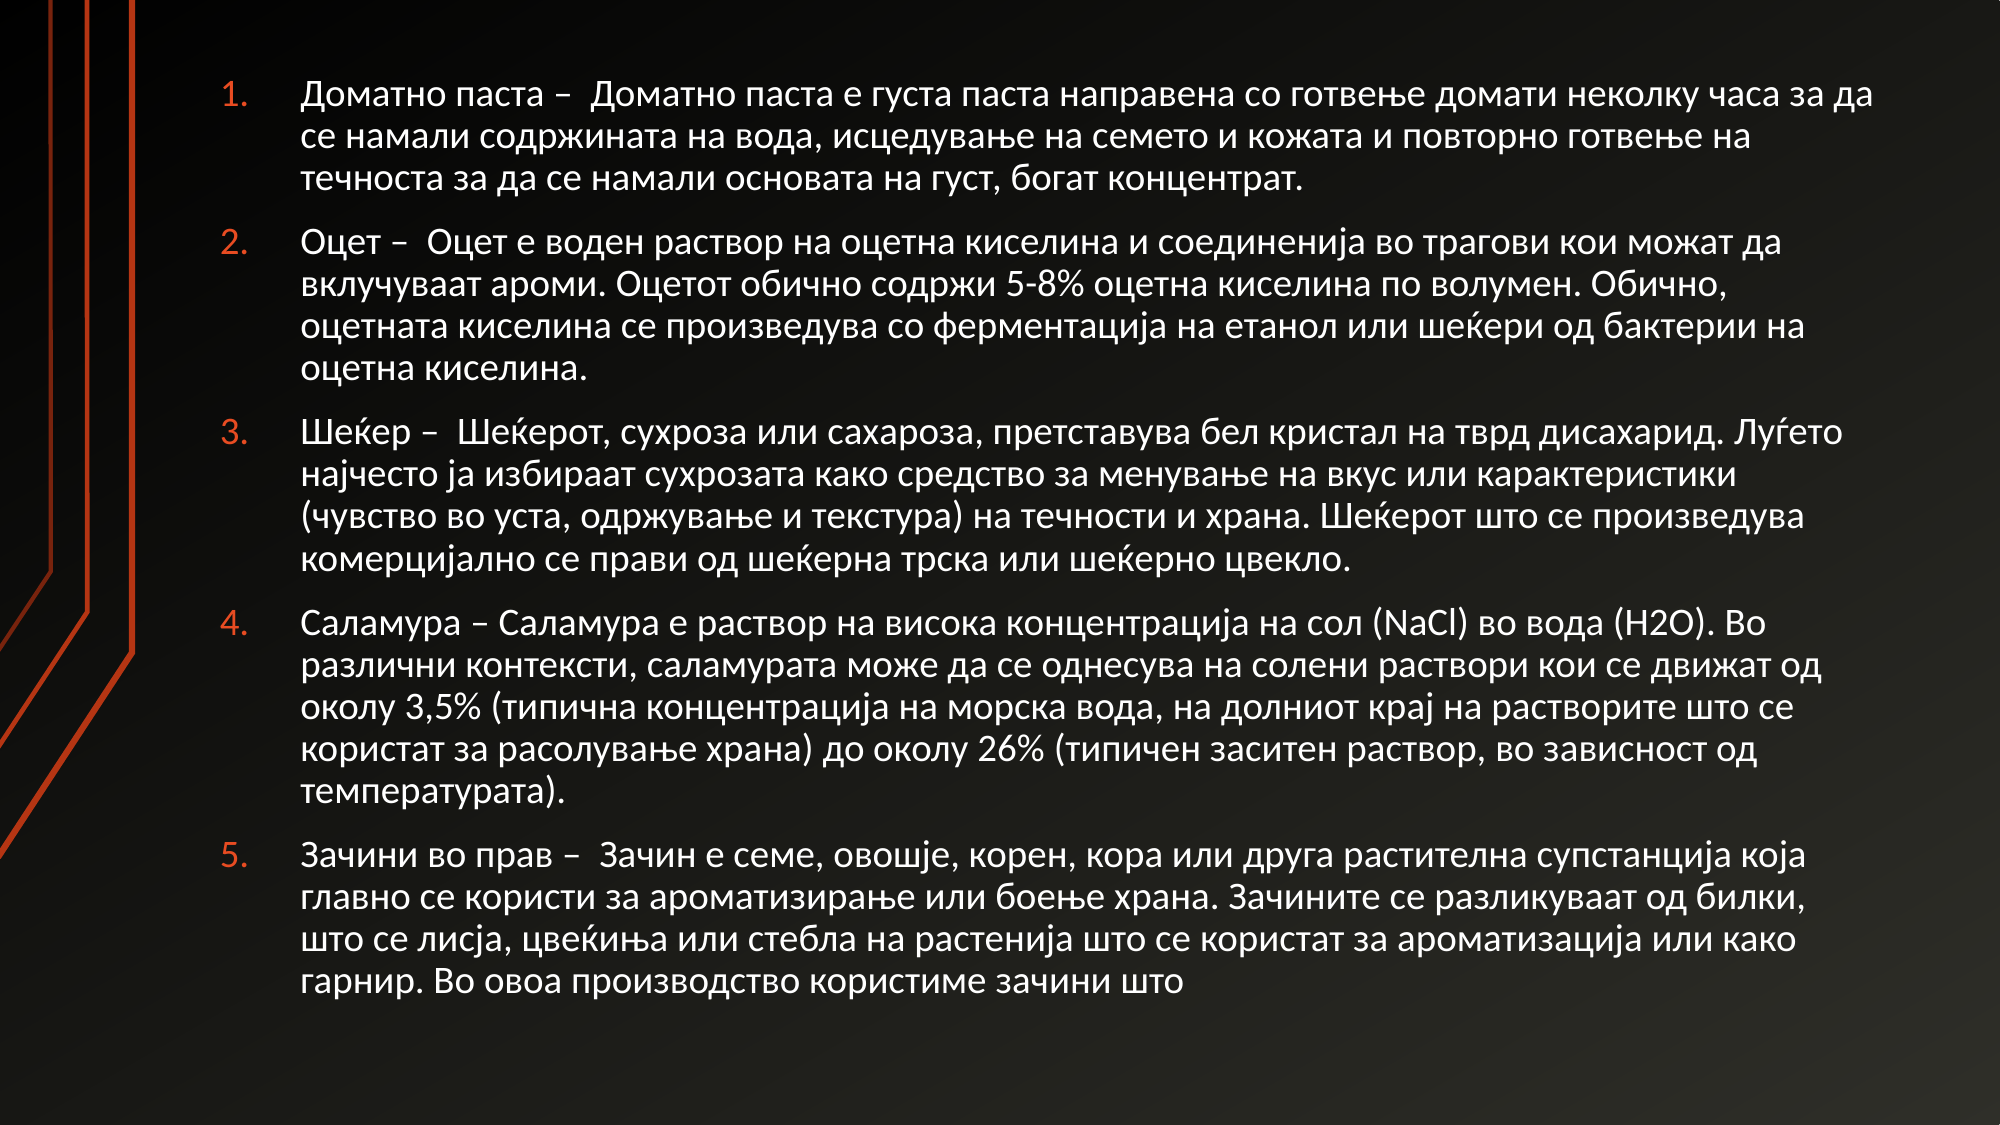

Доматно паста –  Доматно паста е густа паста направена со готвење домати неколку часа за да се намали содржината на вода, исцедување на семето и кожата и повторно готвење на течноста за да се намали основата на густ, богат концентрат.
Оцет –  Оцет е воден раствор на оцетна киселина и соединенија во трагови кои можат да вклучуваат ароми. Оцетот обично содржи 5-8% оцетна киселина по волумен. Обично, оцетната киселина се произведува со ферментација на етанол или шеќери од бактерии на оцетна киселина.
Шеќер –  Шеќерот, сухроза или сахароза, претставува бел кристал на тврд дисахарид. Луѓето најчесто ја избираат сухрозата како средство за менување на вкус или карактеристики (чувство во уста, одржување и текстура) на течности и храна. Шеќерот што се произведува комерцијално се прави од шеќерна трска или шеќерно цвекло.
Саламура – Саламура е раствор на висока концентрација на сол (NaCl) во вода (H2O). Во различни контексти, саламурата може да се однесува на солени раствори кои се движат од околу 3,5% (типична концентрација на морска вода, на долниот крај на растворите што се користат за расолување храна) до околу 26% (типичен заситен раствор, во зависност од температурата).
Зачини во прав –  Зачин е семе, овошје, корен, кора или друга растителна супстанција која главно се користи за ароматизирање или боење храна. Зачините се разликуваат од билки, што се лисја, цвеќиња или стебла на растенија што се користат за ароматизација или како гарнир. Во овоа производство користиме зачини што